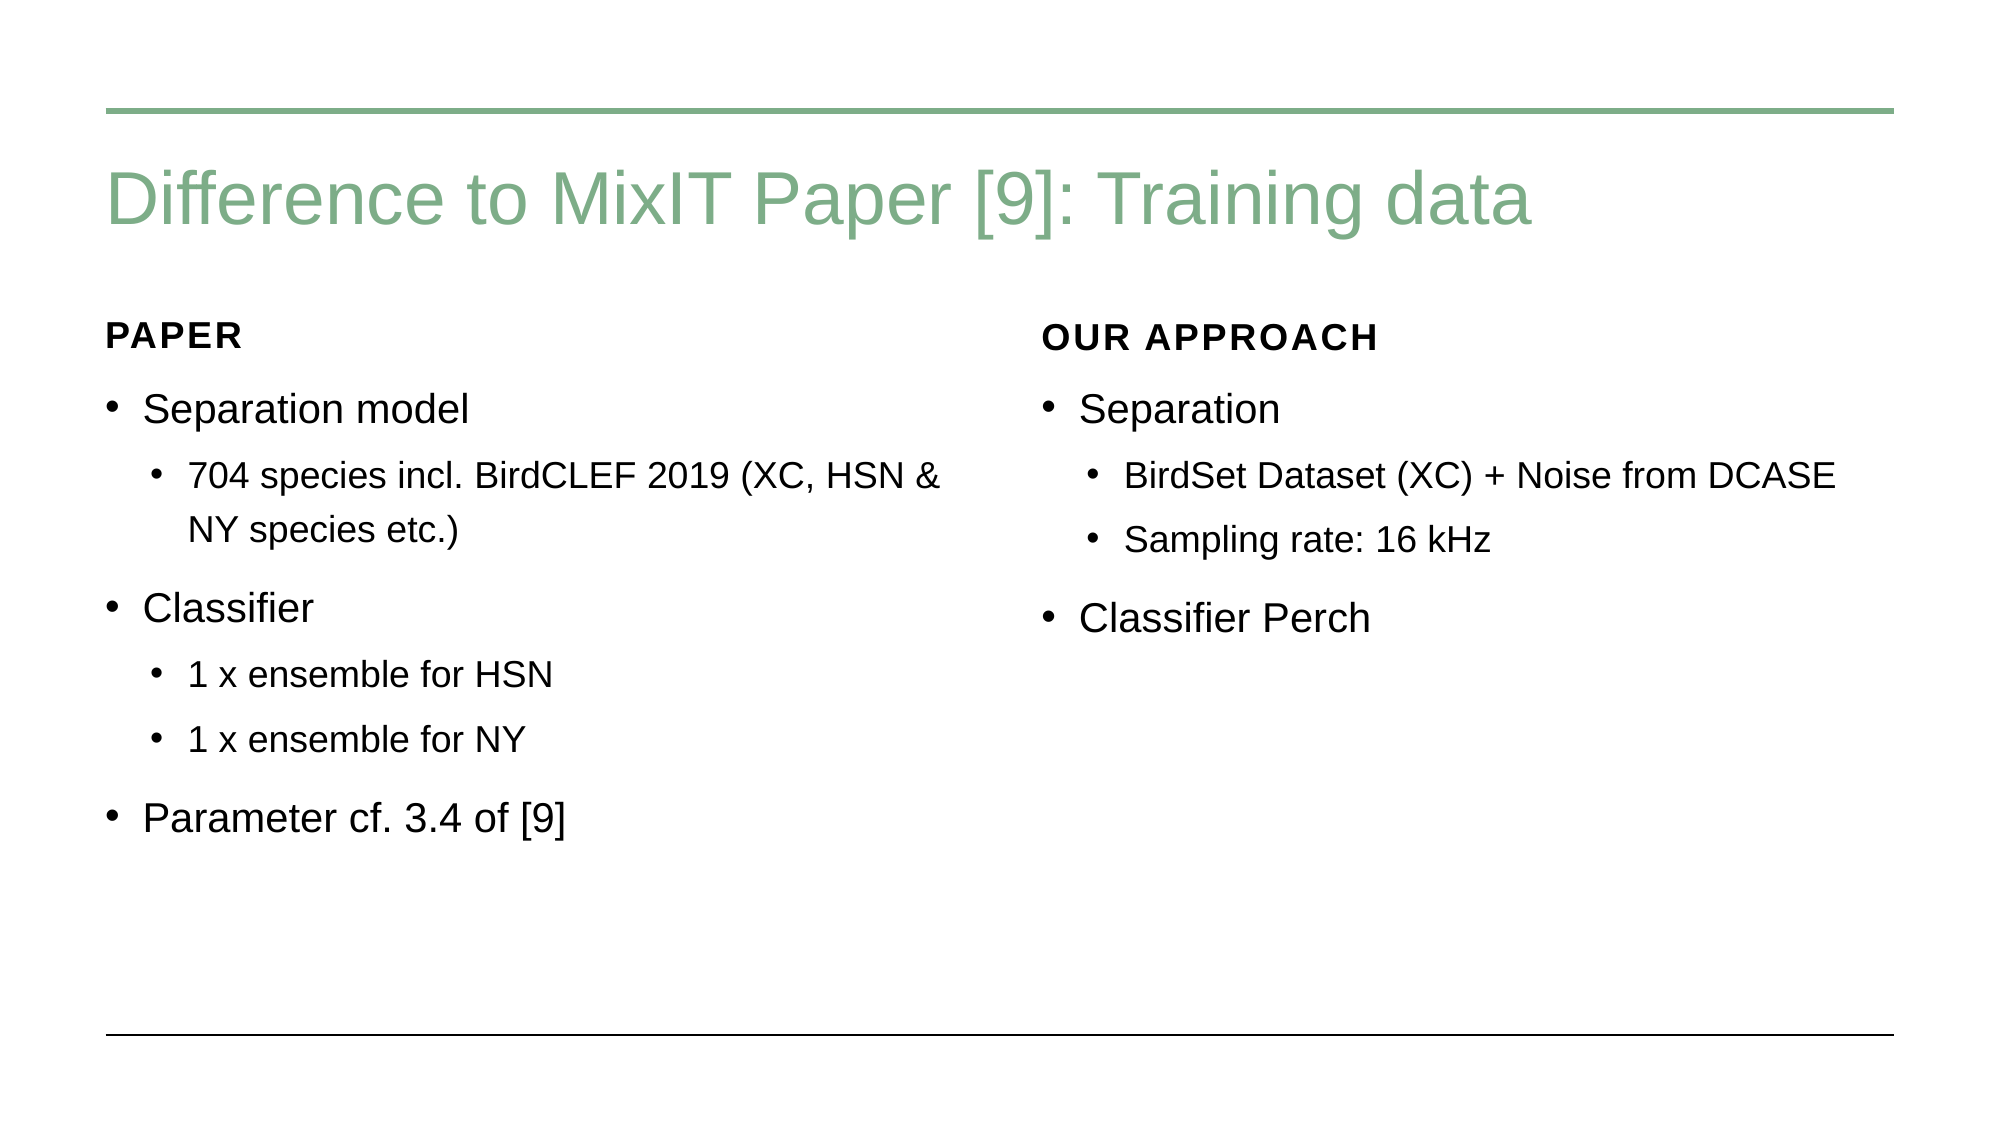

# Difference to MixIT Paper [9]: Training data
Paper
Our approach
Separation model
704 species incl. BirdCLEF 2019 (XC, HSN & NY species etc.)
Classifier
1 x ensemble for HSN
1 x ensemble for NY
Parameter cf. 3.4 of [9]
Separation
BirdSet Dataset (XC) + Noise from DCASE
Sampling rate: 16 kHz
Classifier Perch